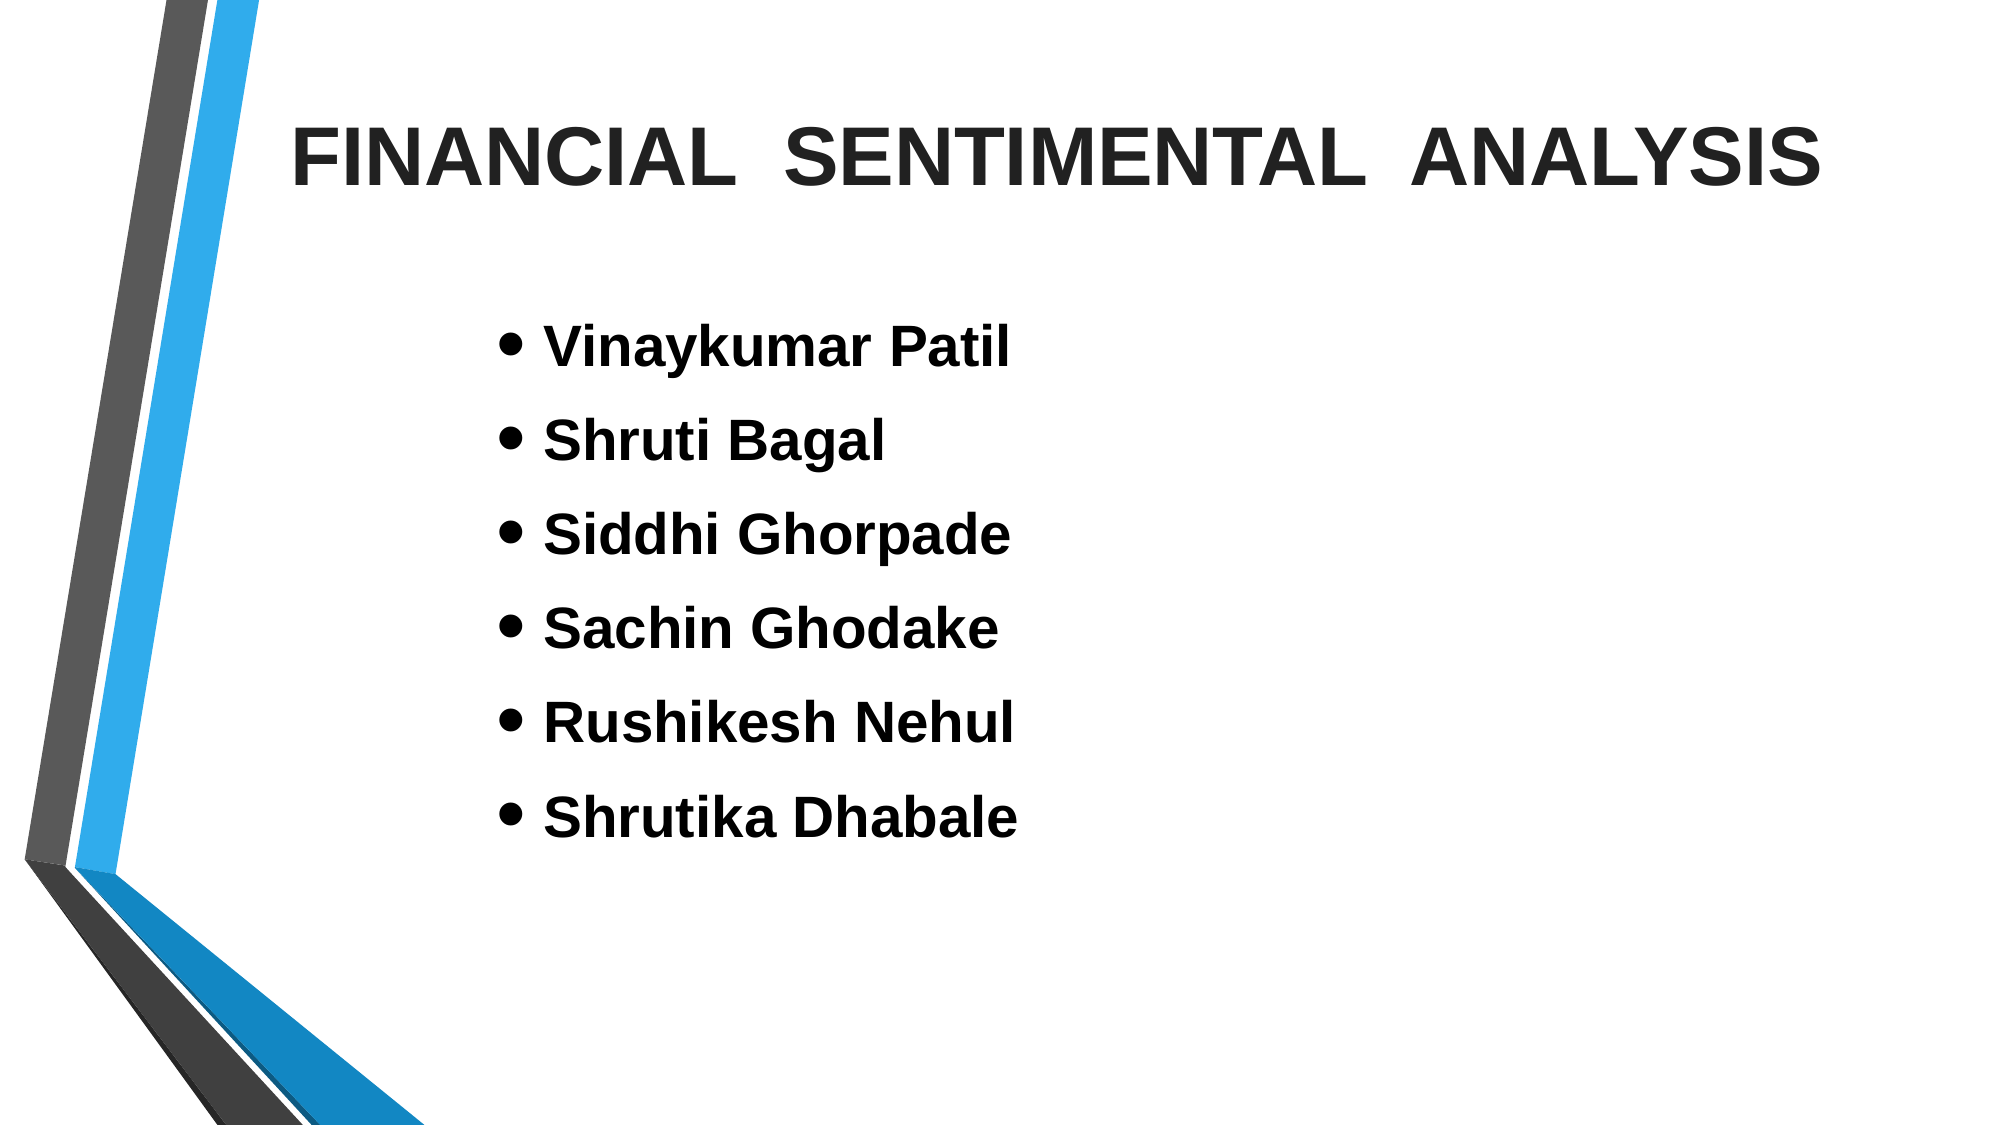

# FINANCIAL  SENTIMENTAL  ANALYSIS
Vinaykumar Patil
Shruti Bagal
Siddhi Ghorpade
Sachin Ghodake
Rushikesh Nehul
Shrutika Dhabale